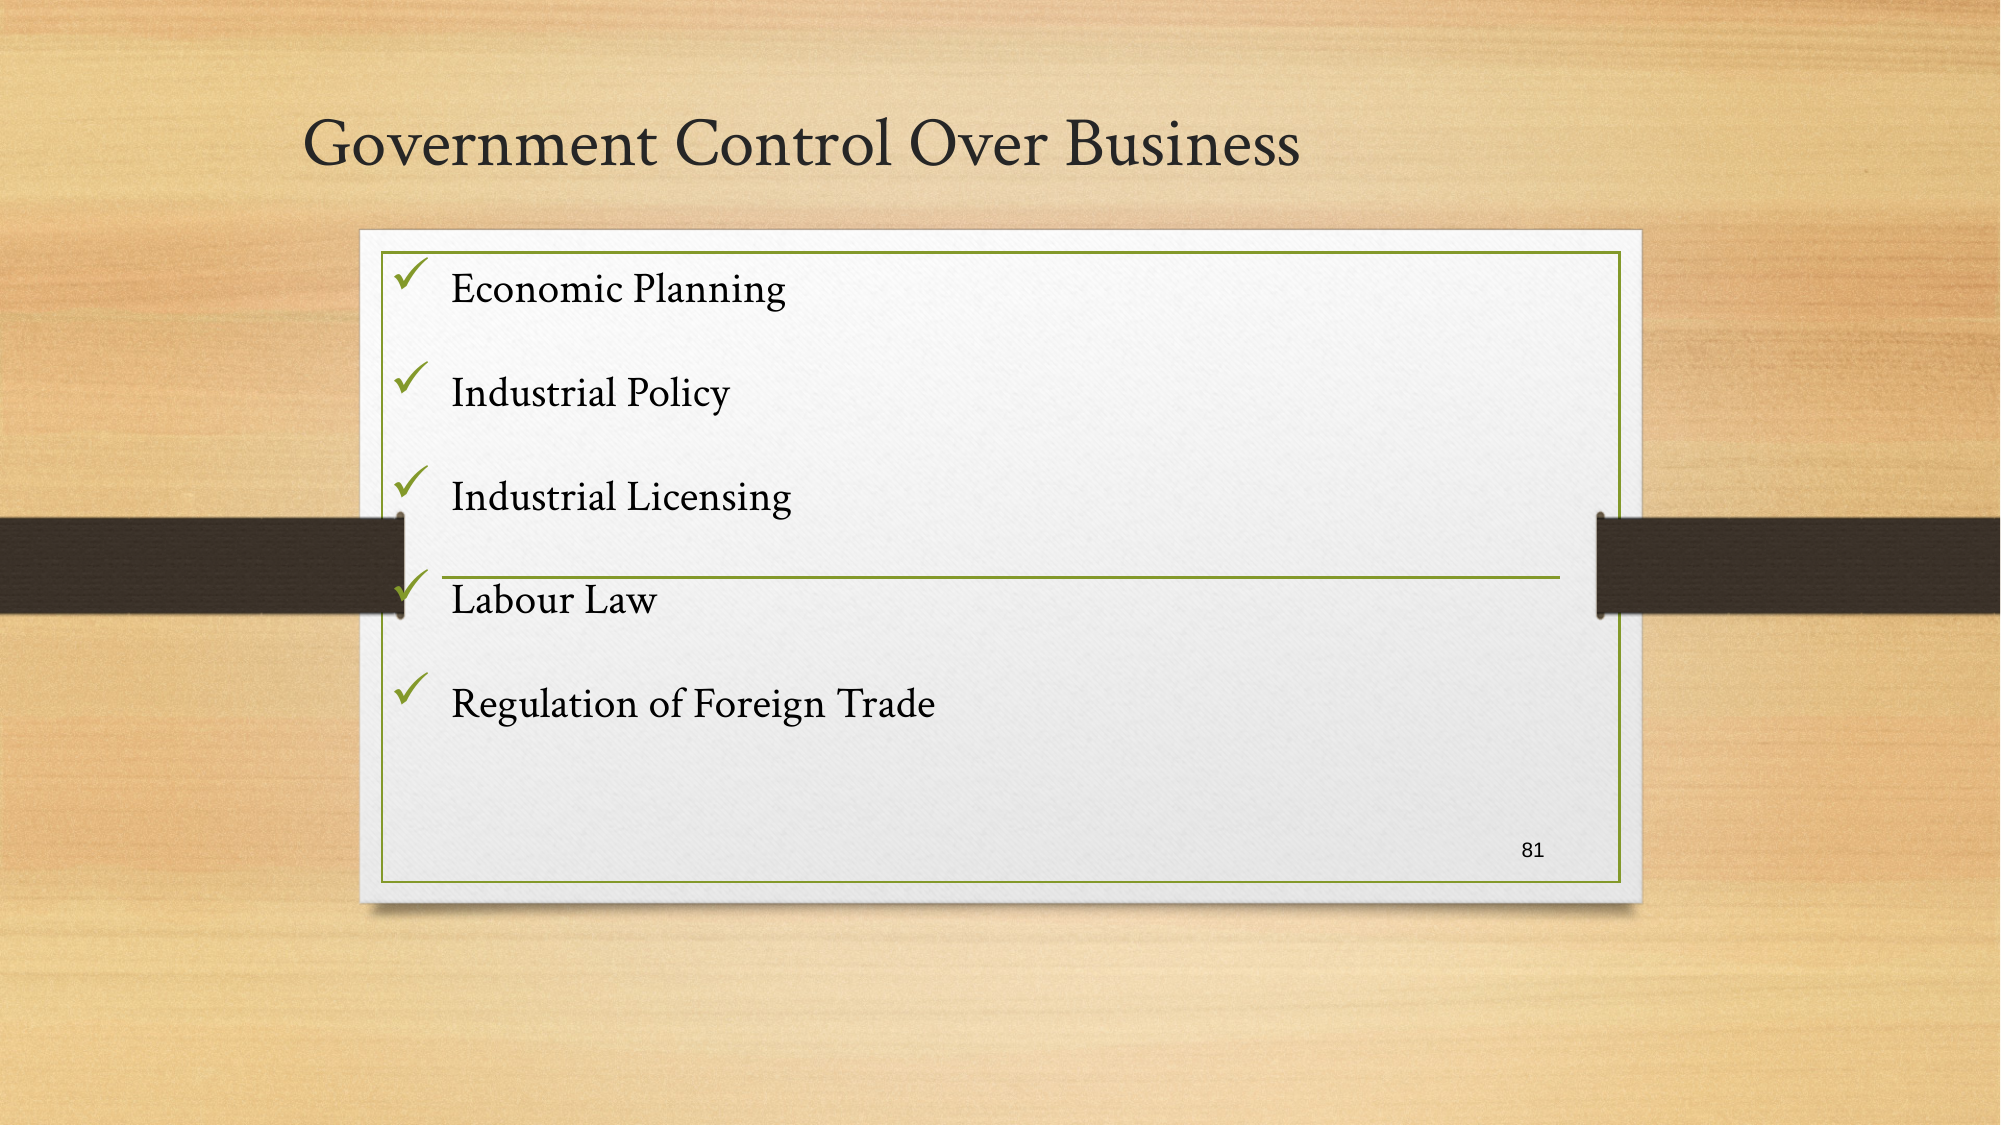

# Government Control Over Business
  Economic Planning
  Industrial Policy
  Industrial Licensing
  Labour Law
  Regulation of Foreign Trade

81